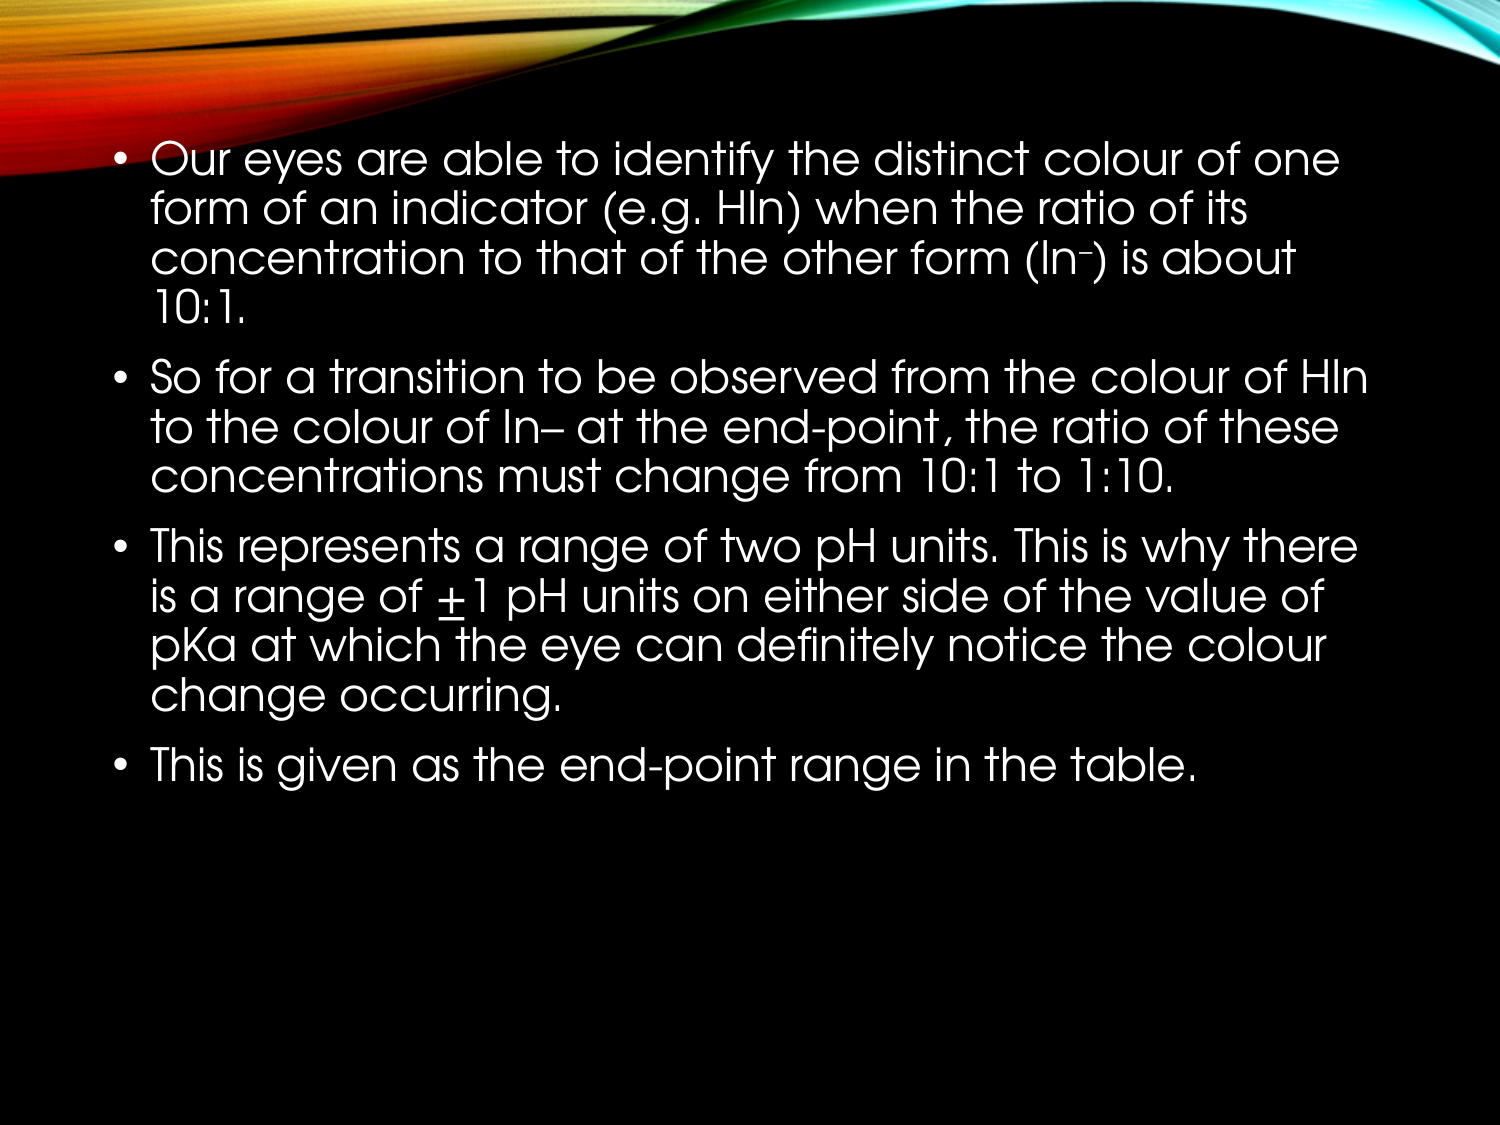

Our eyes are able to identify the distinct colour of one form of an indicator (e.g. HIn) when the ratio of its concentration to that of the other form (In–) is about 10:1.
So for a transition to be observed from the colour of HIn to the colour of In– at the end-point, the ratio of these concentrations must change from 10:1 to 1:10.
This represents a range of two pH units. This is why there is a range of ±1 pH units on either side of the value of pKa at which the eye can definitely notice the colour change occurring.
This is given as the end-point range in the table.